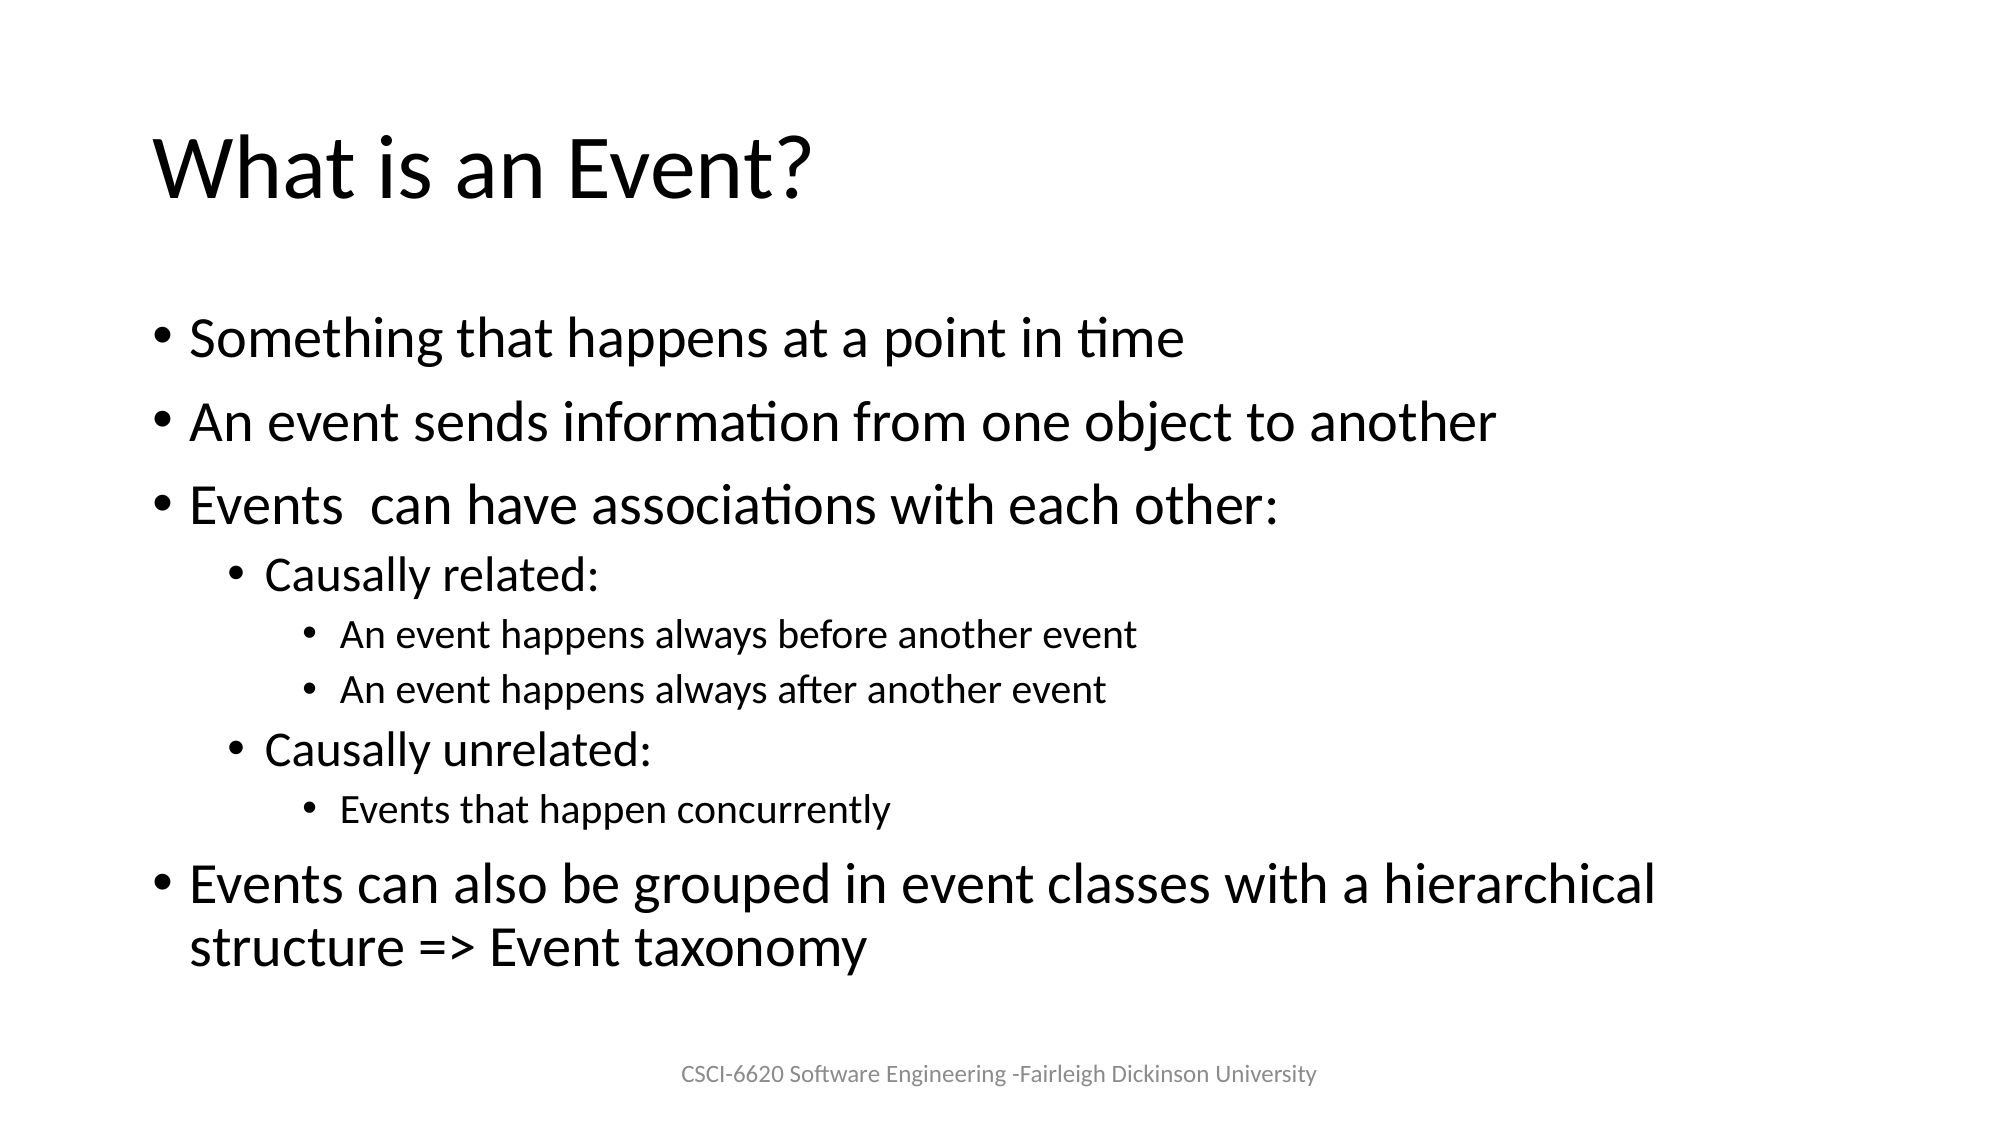

# What is an Event?
Something that happens at a point in time
An event sends information from one object to another
Events  can have associations with each other:
Causally related:
An event happens always before another event
An event happens always after another event
Causally unrelated:
Events that happen concurrently
Events can also be grouped in event classes with a hierarchical structure => Event taxonomy

CSCI-6620 Software Engineering -Fairleigh Dickinson University